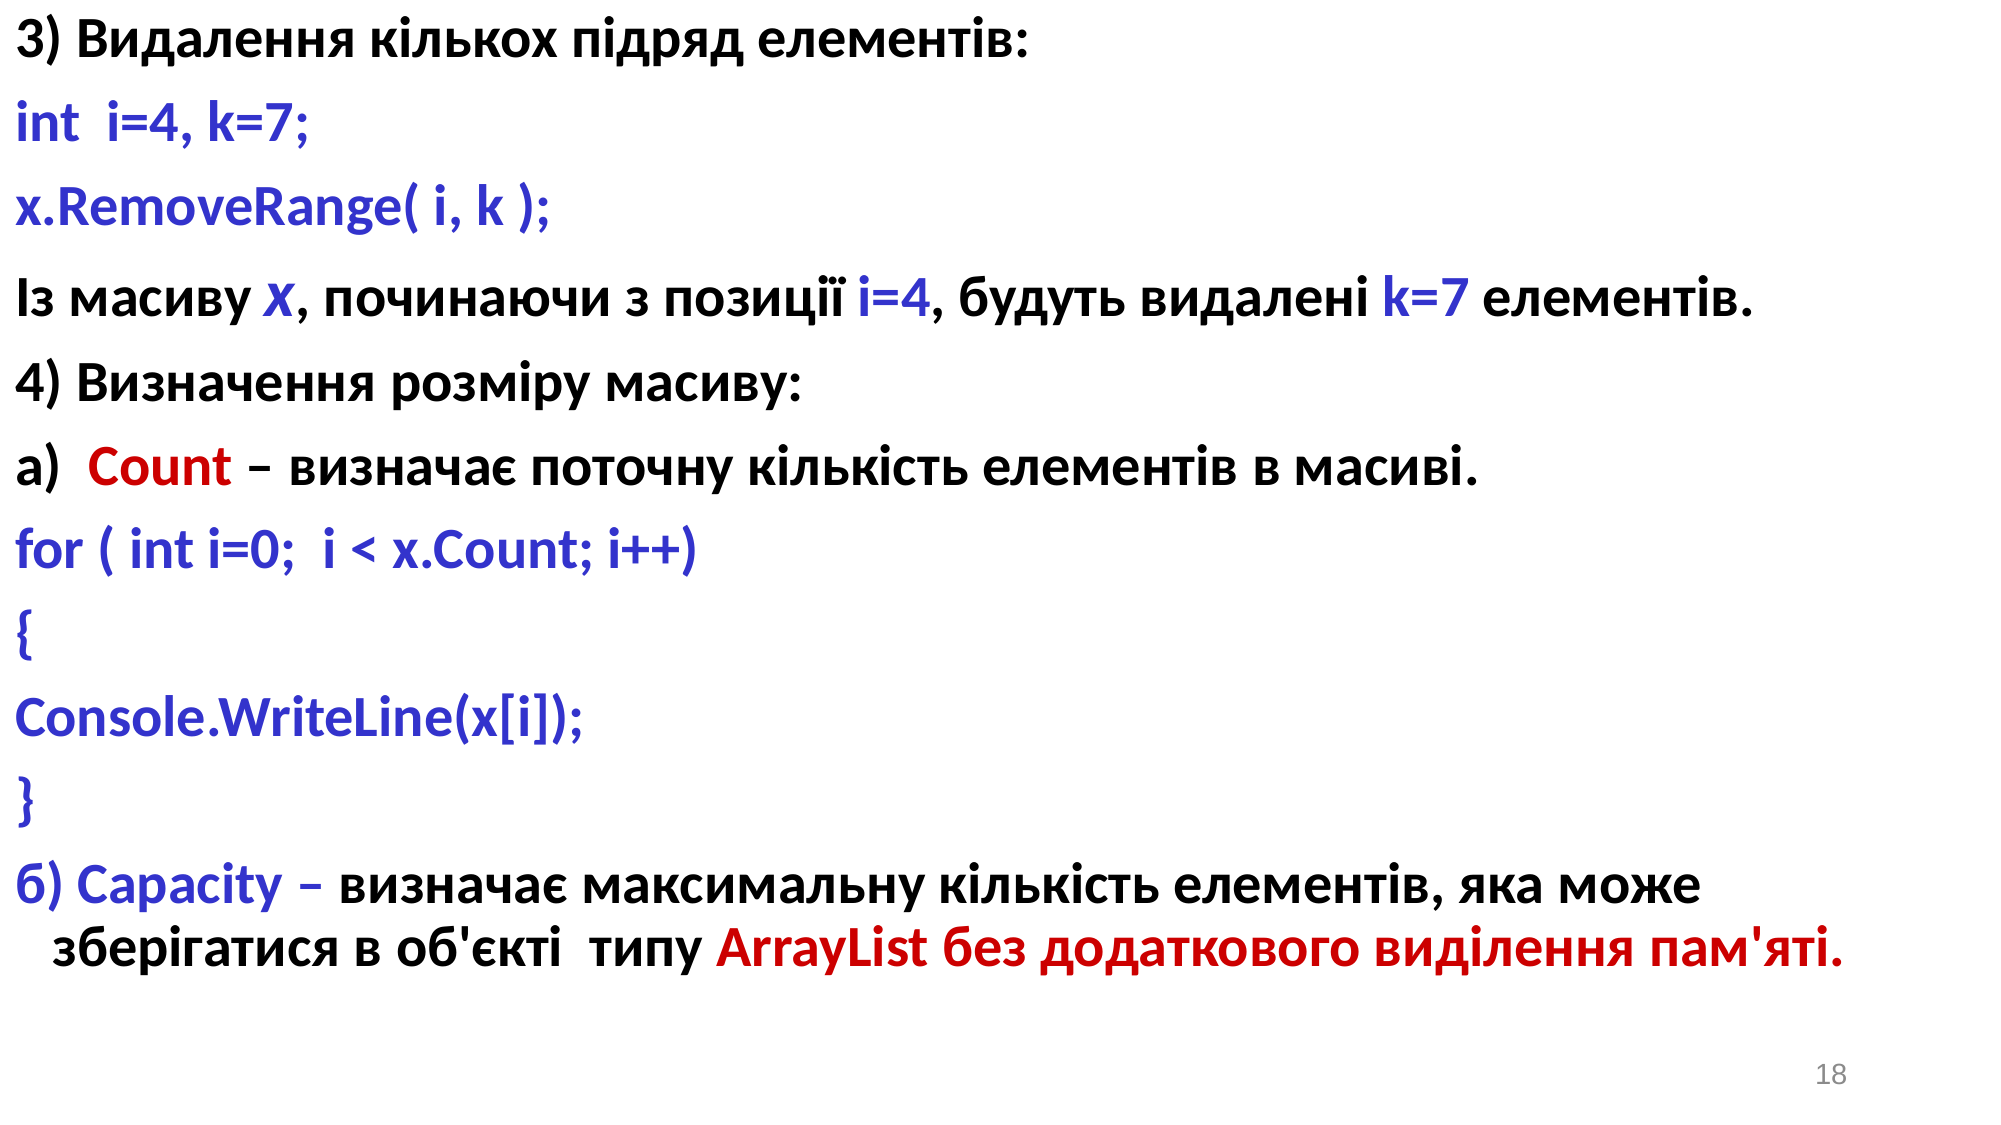

3) Видалення кількох підряд елементів:
int  i=4, k=7;
x.RemoveRange( i, k );
Із масиву x, починаючи з позиції i=4, будуть видалені k=7 елементів.
4) Визначення розміру масиву:
а)  Count – визначає поточну кількість елементів в масиві.
for ( int i=0;  i < x.Count; i++)
{
Console.WriteLine(x[i]);
}
б) Capacity – визначає максимальну кількість елементів, яка може зберігатися в об'єкті  типу ArrayList без додаткового виділення пам'яті.
18